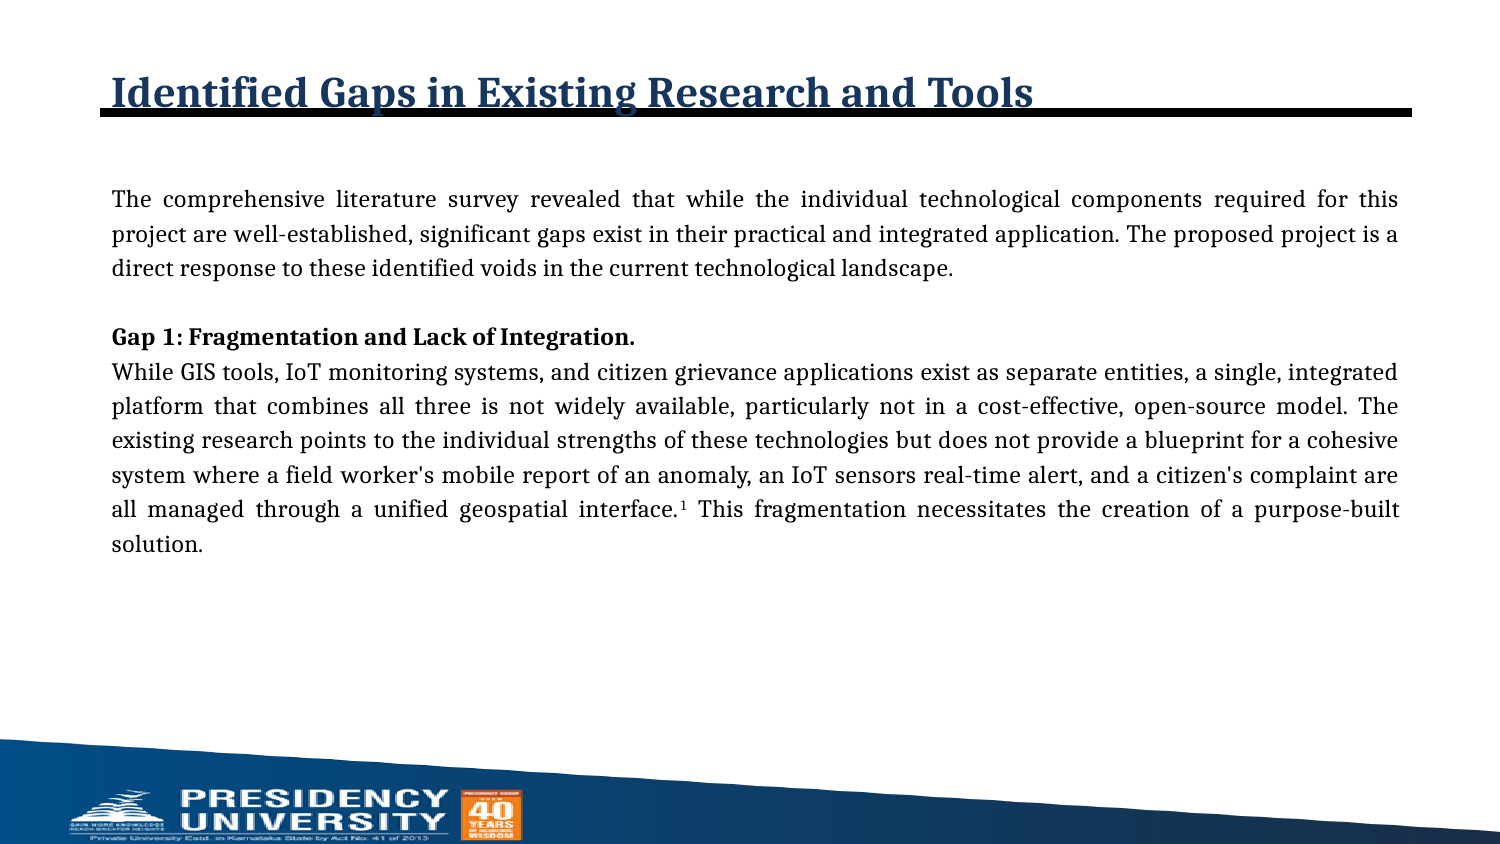

# Identified Gaps in Existing Research and Tools

The comprehensive literature survey revealed that while the individual technological components required for this project are well-established, significant gaps exist in their practical and integrated application. The proposed project is a direct response to these identified voids in the current technological landscape.

Gap 1: Fragmentation and Lack of Integration.
While GIS tools, IoT monitoring systems, and citizen grievance applications exist as separate entities, a single, integrated platform that combines all three is not widely available, particularly not in a cost-effective, open-source model. The existing research points to the individual strengths of these technologies but does not provide a blueprint for a cohesive system where a field worker's mobile report of an anomaly, an IoT sensors real-time alert, and a citizen's complaint are all managed through a unified geospatial interface.1 This fragmentation necessitates the creation of a purpose-built solution.